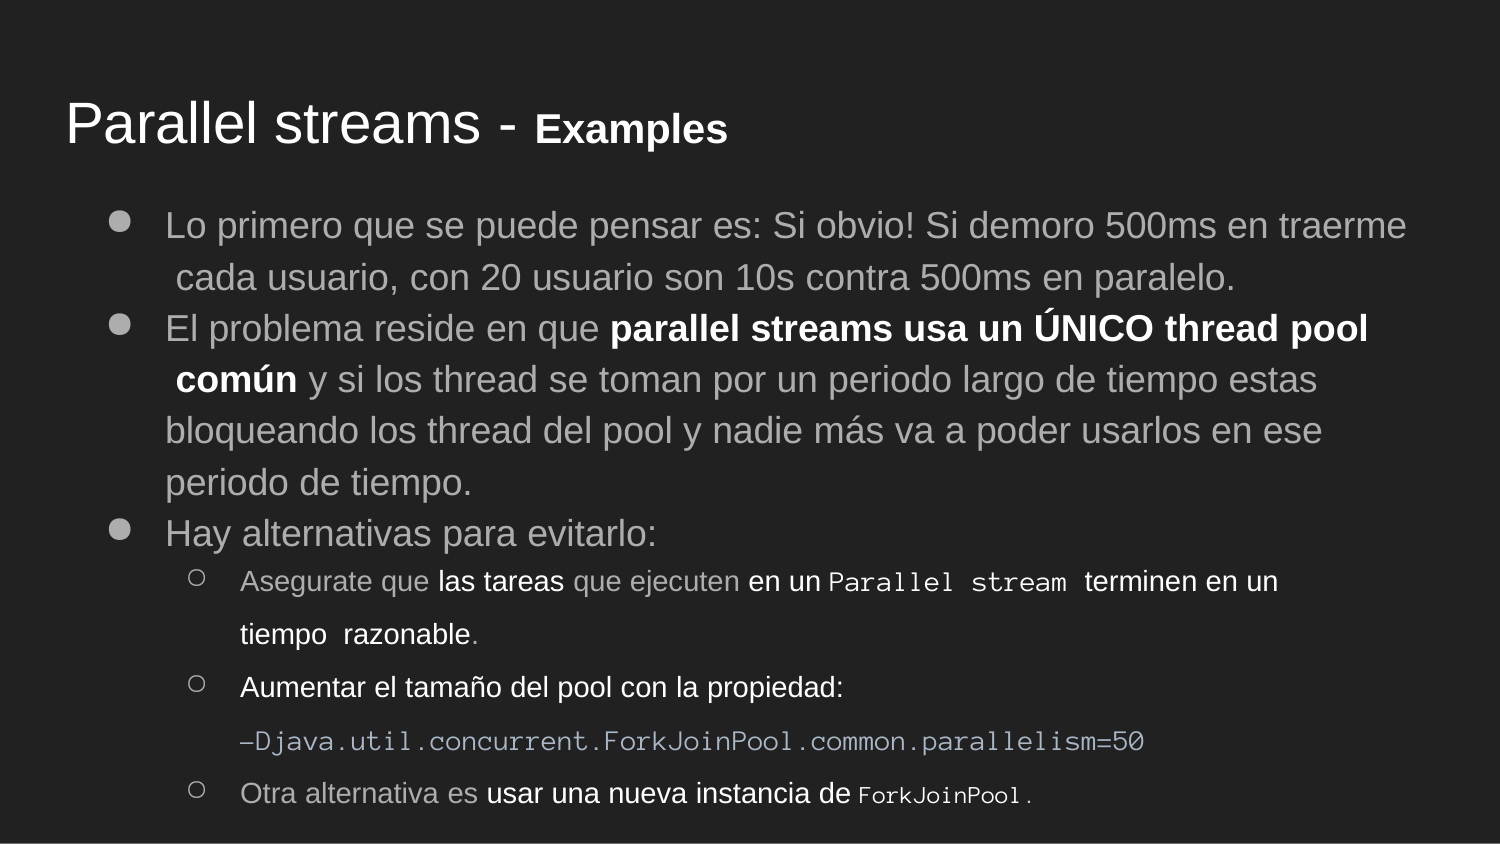

# Parallel streams - Examples
Lo primero que se puede pensar es: Si obvio! Si demoro 500ms en traerme  cada usuario, con 20 usuario son 10s contra 500ms en paralelo.
El problema reside en que parallel streams usa un ÚNICO thread pool  común y si los thread se toman por un periodo largo de tiempo estas  bloqueando los thread del pool y nadie más va a poder usarlos en ese  periodo de tiempo.
Hay alternativas para evitarlo:
Asegurate que las tareas que ejecuten en un Parallel stream terminen en un tiempo  razonable.
Aumentar el tamaño del pool con la propiedad:
-Djava.util.concurrent.ForkJoinPool.common.parallelism=50
Otra alternativa es usar una nueva instancia de ForkJoinPool.